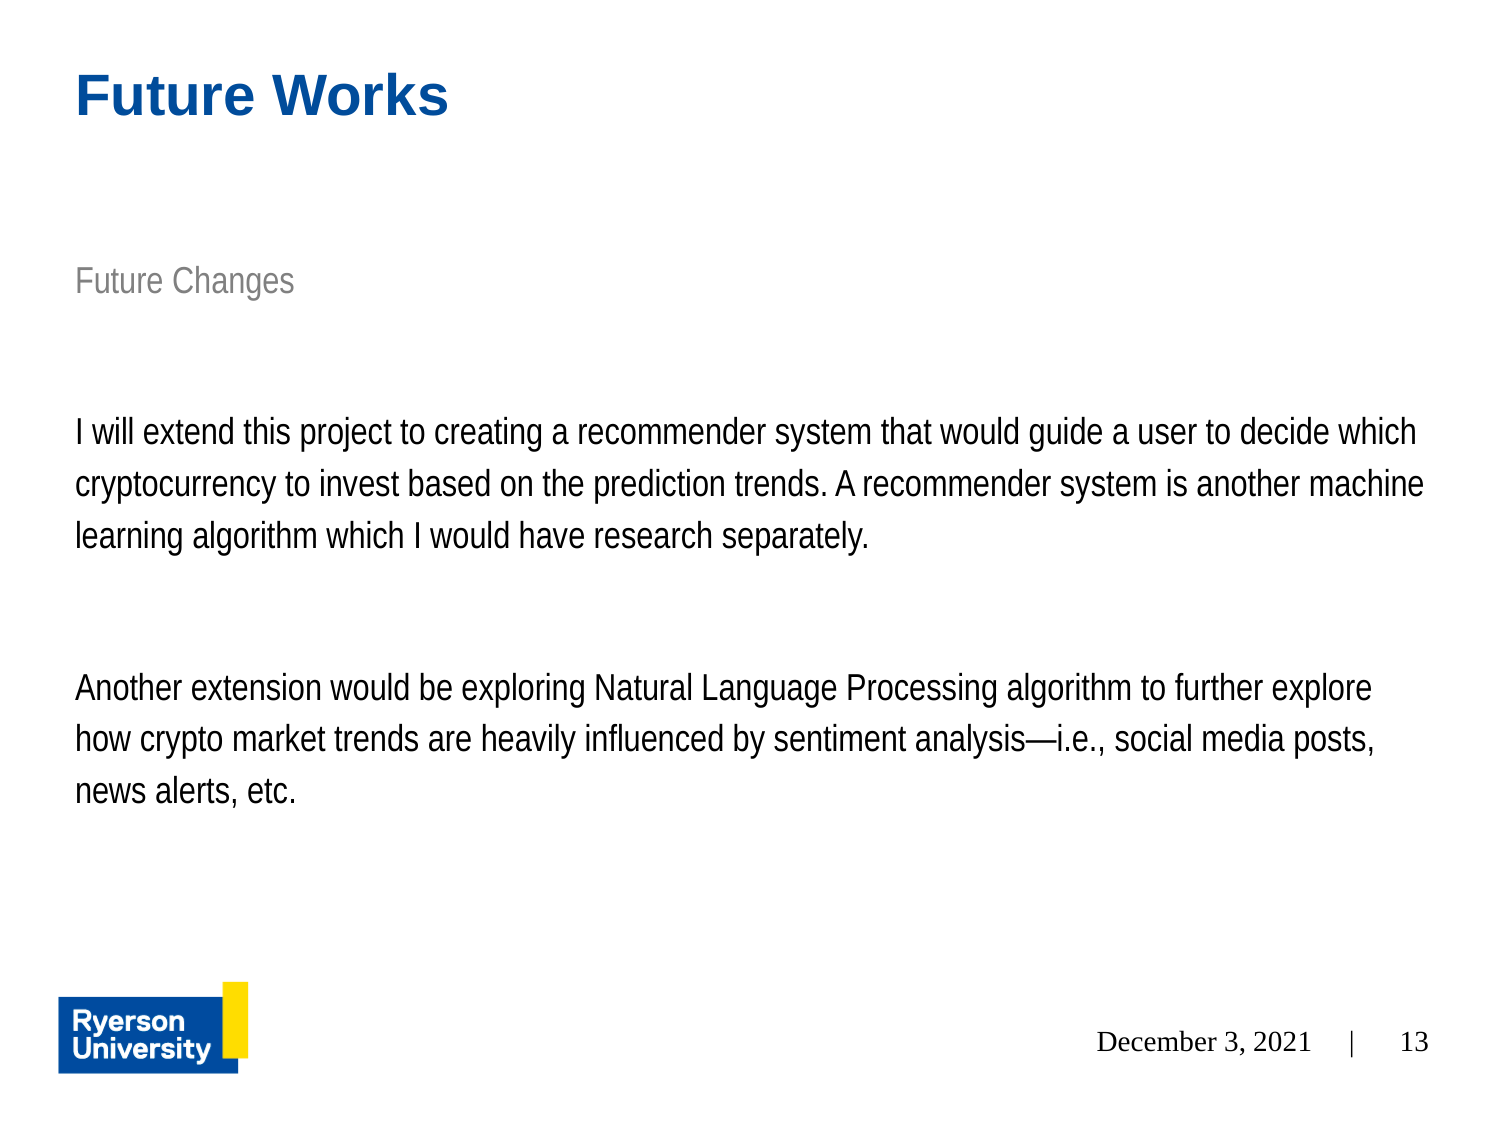

# Future Works
Future Changes

I will extend this project to creating a recommender system that would guide a user to decide which cryptocurrency to invest based on the prediction trends. A recommender system is another machine learning algorithm which I would have research separately.

Another extension would be exploring Natural Language Processing algorithm to further explore how crypto market trends are heavily influenced by sentiment analysis—i.e., social media posts, news alerts, etc.

December 3, 2021     |
13